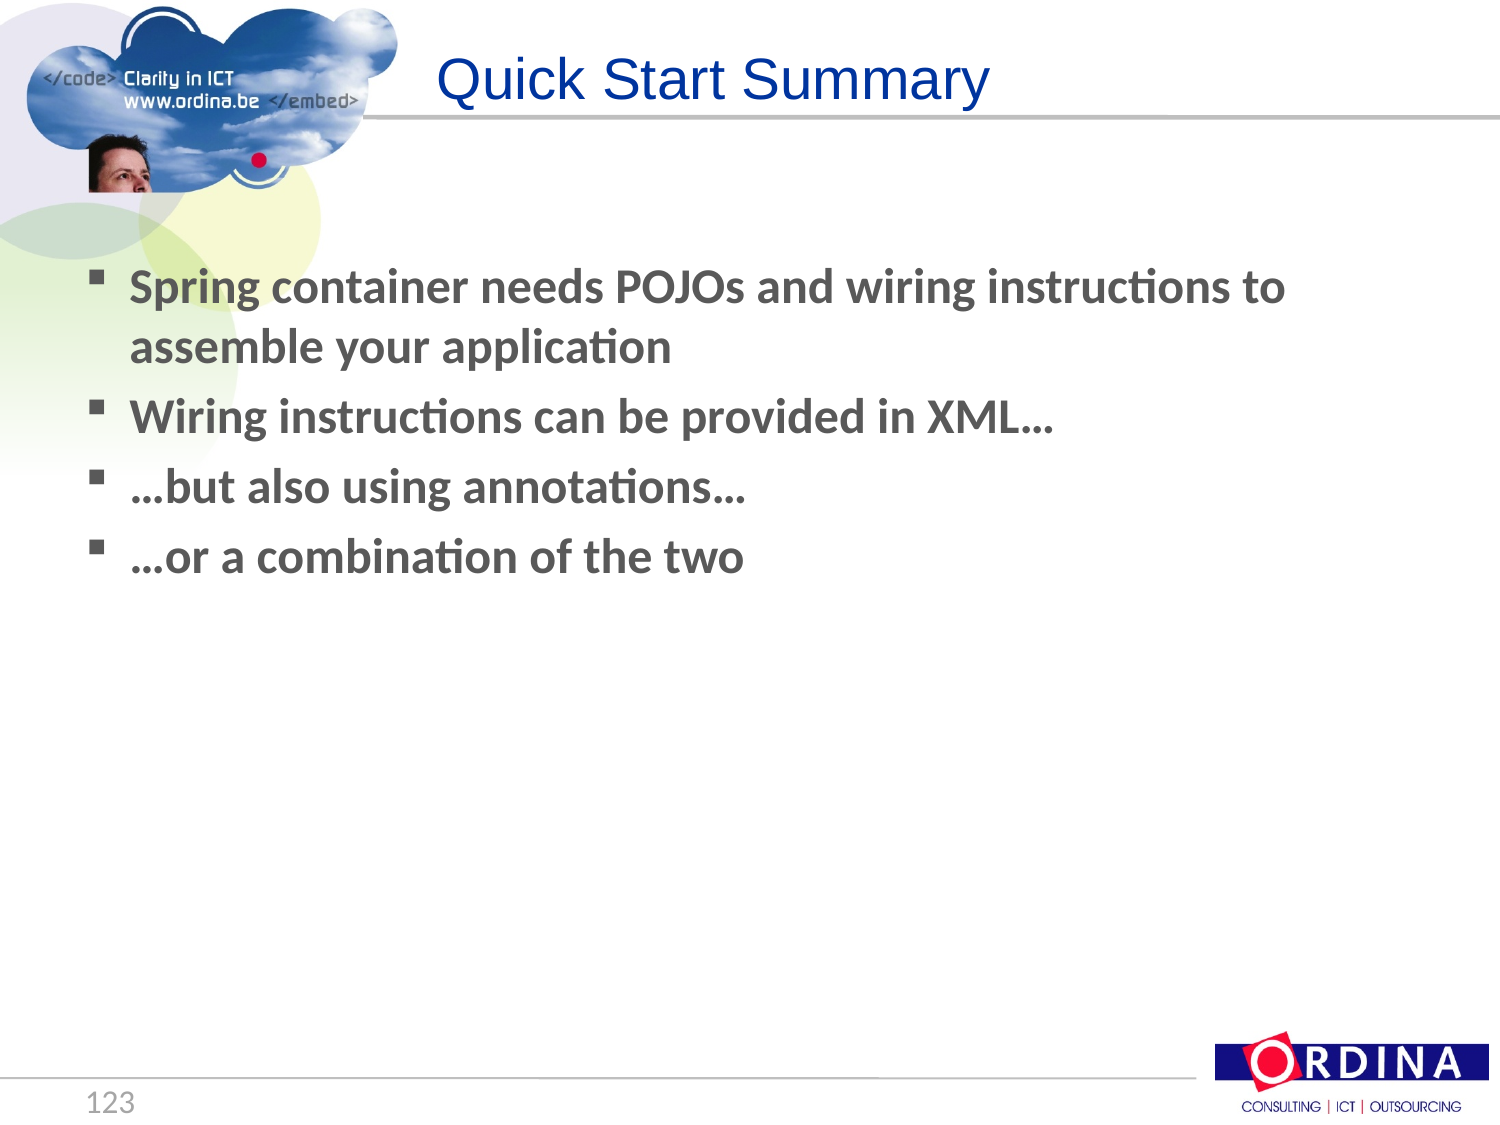

# Quick Start Summary
Spring container needs POJOs and wiring instructions to assemble your application
Wiring instructions can be provided in XML…
…but also using annotations…
…or a combination of the two
123